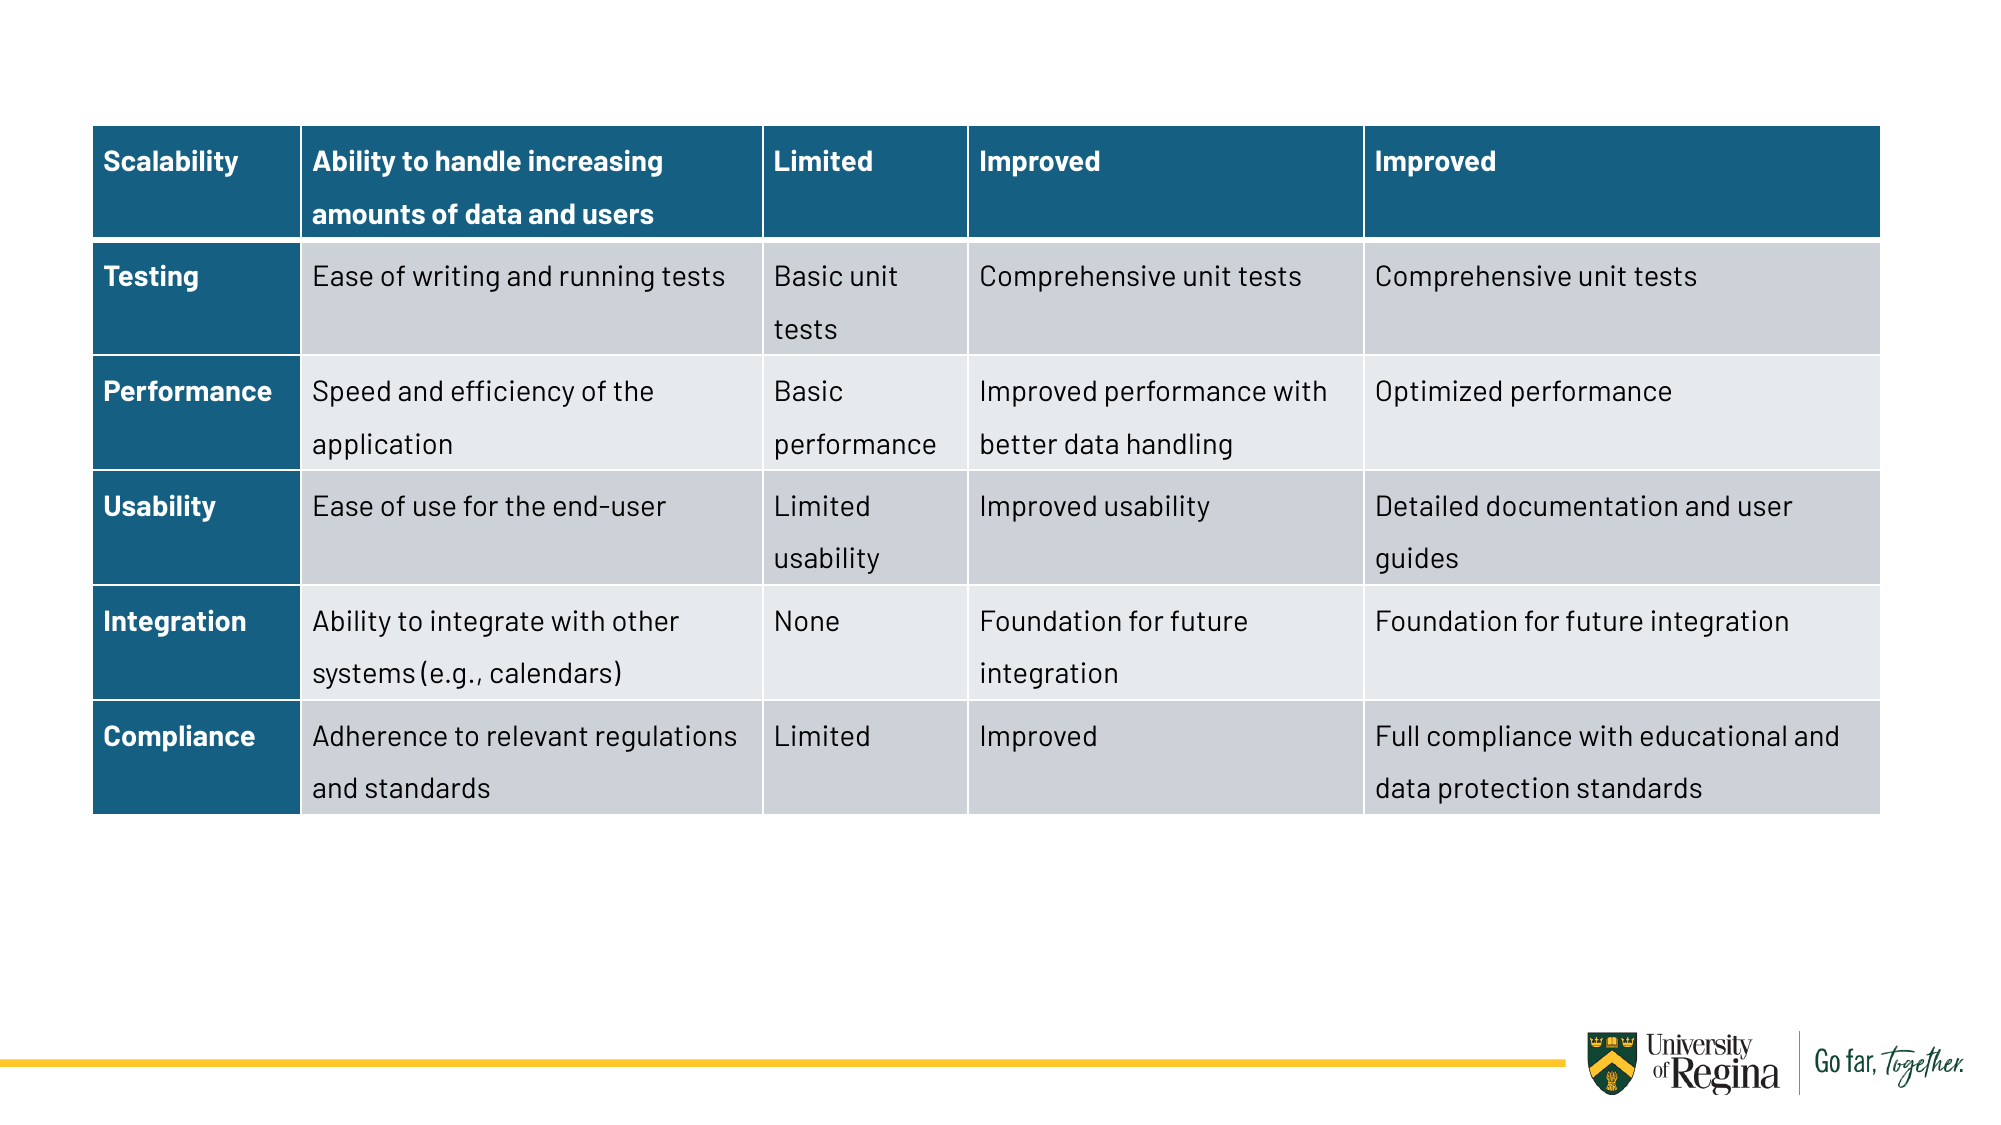

| Scalability | Ability to handle increasing amounts of data and users | Limited | Improved | Improved |
| --- | --- | --- | --- | --- |
| Testing | Ease of writing and running tests | Basic unit tests | Comprehensive unit tests | Comprehensive unit tests |
| Performance | Speed and efficiency of the application | Basic performance | Improved performance with better data handling | Optimized performance |
| Usability | Ease of use for the end-user | Limited usability | Improved usability | Detailed documentation and user guides |
| Integration | Ability to integrate with other systems (e.g., calendars) | None | Foundation for future integration | Foundation for future integration |
| Compliance | Adherence to relevant regulations and standards | Limited | Improved | Full compliance with educational and data protection standards |